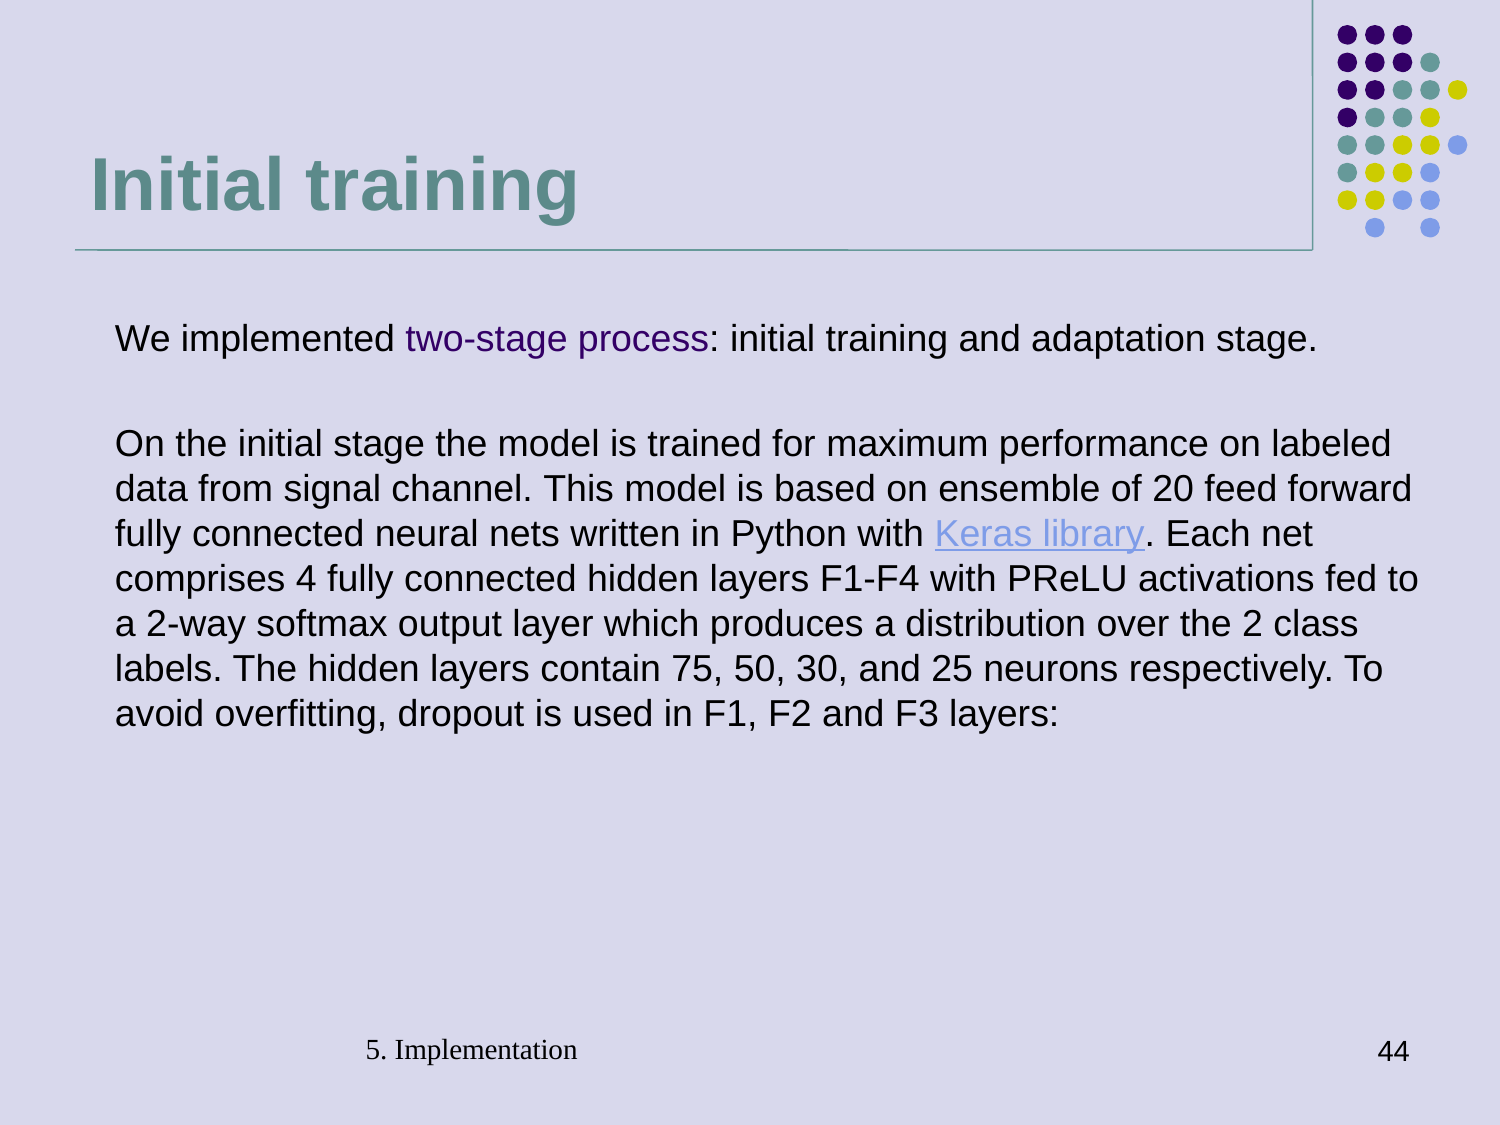

# Initial training
We implemented two-stage process: initial training and adaptation stage.

On the initial stage the model is trained for maximum performance on labeled data from signal channel. This model is based on ensemble of 20 feed forward fully connected neural nets written in Python with Keras library. Each net comprises 4 fully connected hidden layers F1-F4 with PReLU activations fed to a 2-way softmax output layer which produces a distribution over the 2 class labels. The hidden layers contain 75, 50, 30, and 25 neurons respectively. To avoid overfitting, dropout is used in F1, F2 and F3 layers:
5. Implementation
44